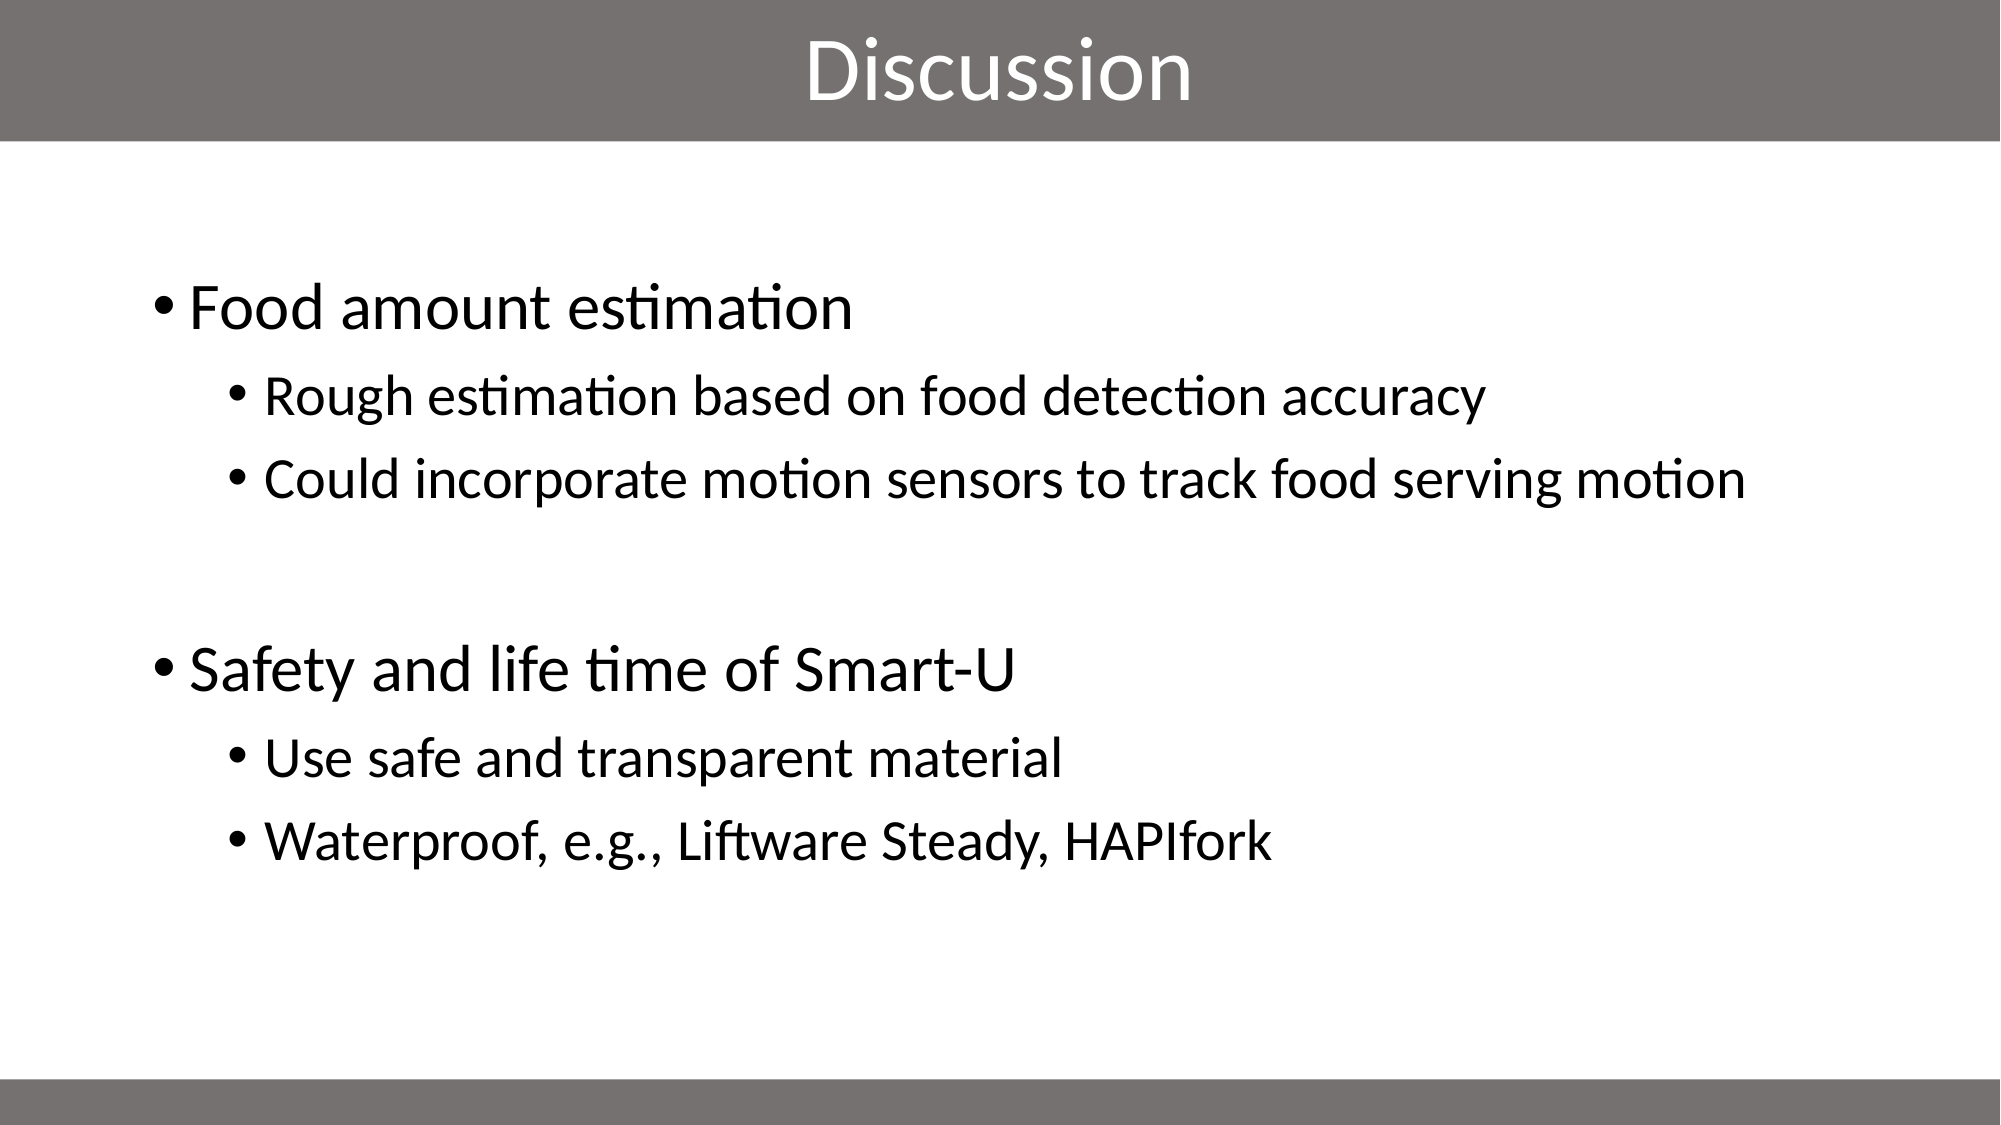

# Discussion
Food amount estimation
Rough estimation based on food detection accuracy
Could incorporate motion sensors to track food serving motion

Safety and life time of Smart-U
Use safe and transparent material
Waterproof, e.g., Liftware Steady, HAPIfork